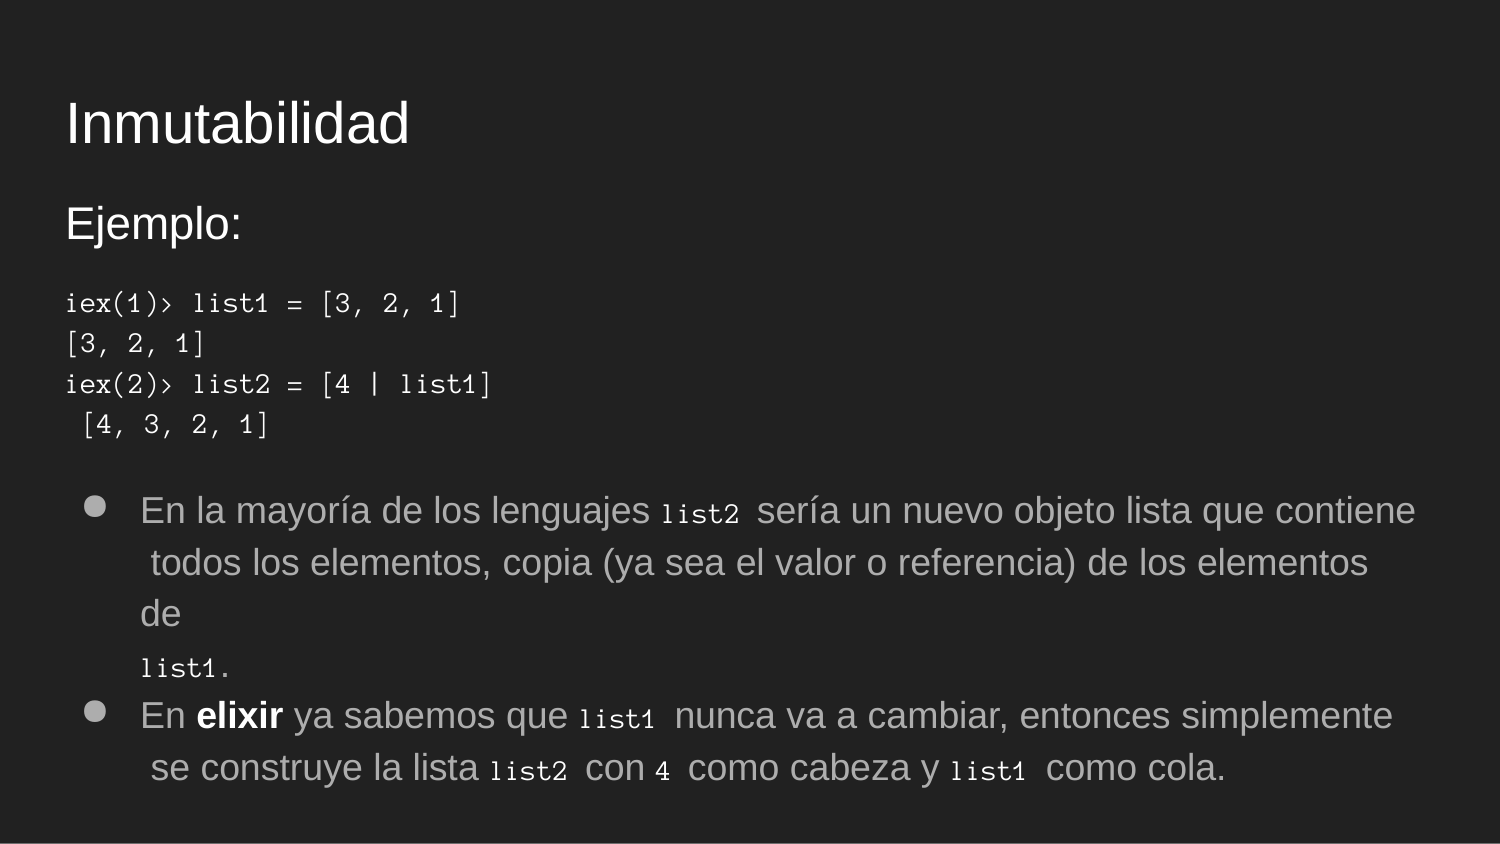

# Inmutabilidad
Ejemplo:
iex(1)> list1 = [3, 2, 1]
[3, 2, 1]
iex(2)> list2 = [4 | list1]  [4, 3, 2, 1]

En la mayoría de los lenguajes list2 sería un nuevo objeto lista que contiene  todos los elementos, copia (ya sea el valor o referencia) de los elementos de
list1.
En elixir ya sabemos que list1 nunca va a cambiar, entonces simplemente  se construye la lista list2 con 4 como cabeza y list1 como cola.